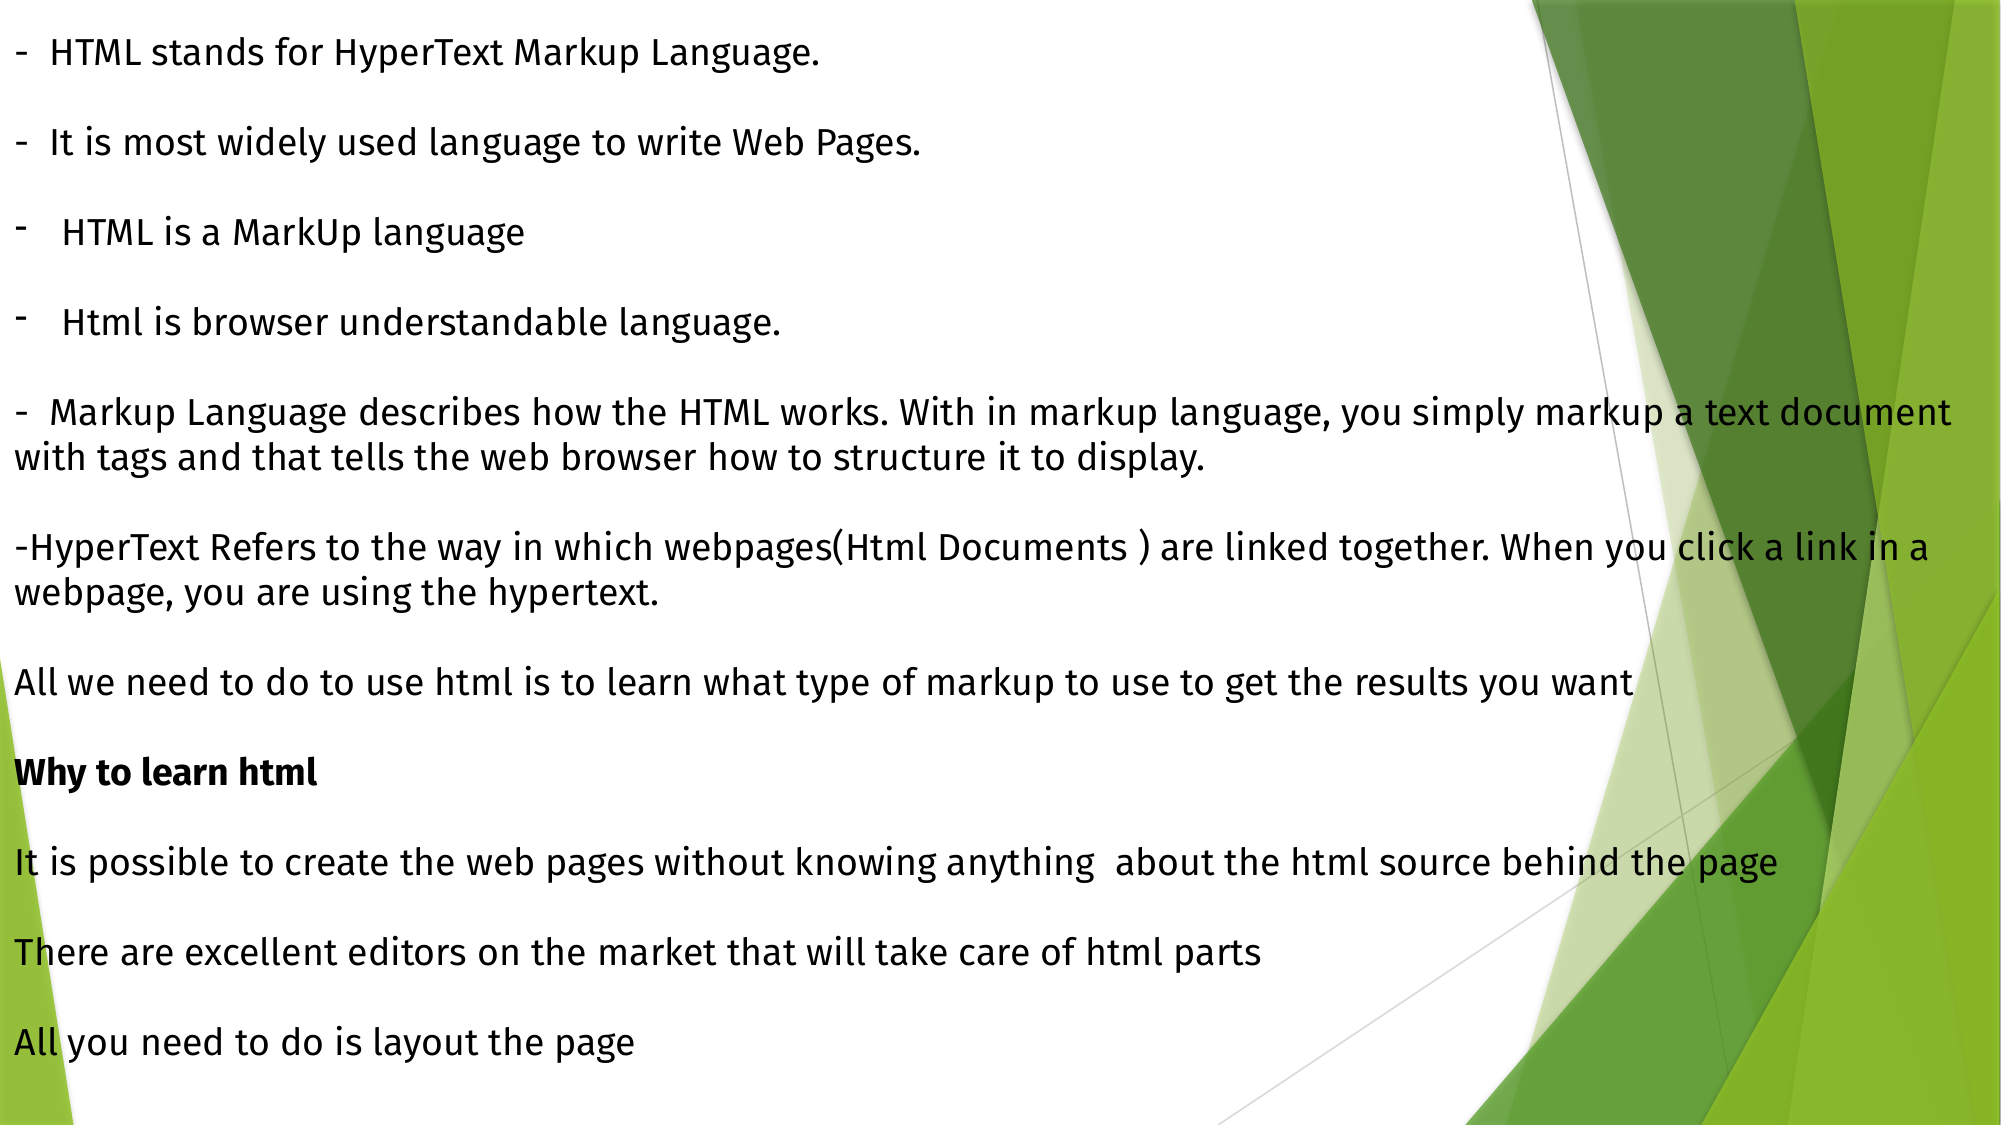

-  HTML stands for HyperText Markup Language.

-  It is most widely used language to write Web Pages.

HTML is a MarkUp language

Html is browser understandable language.

-  Markup Language describes how the HTML works. With in markup language, you simply markup a text document with tags and that tells the web browser how to structure it to display.

-HyperText Refers to the way in which webpages(Html Documents ) are linked together. When you click a link in a webpage, you are using the hypertext.

All we need to do to use html is to learn what type of markup to use to get the results you want

Why to learn html

It is possible to create the web pages without knowing anything  about the html source behind the page

There are excellent editors on the market that will take care of html parts

All you need to do is layout the page